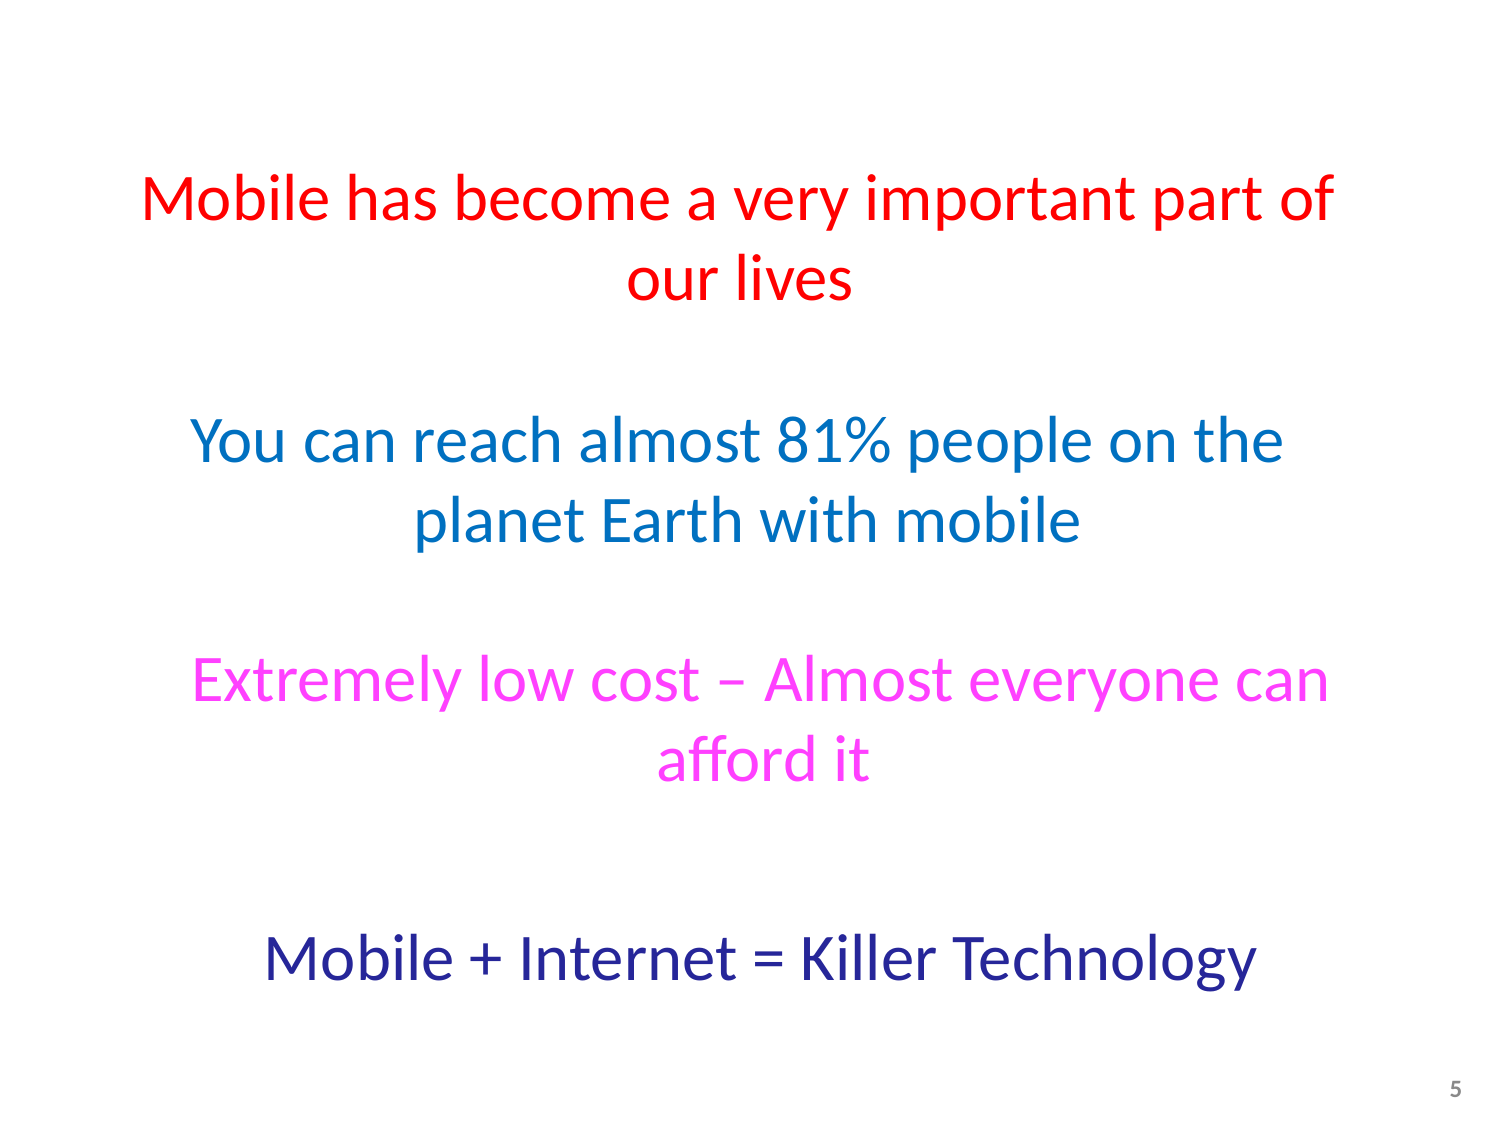

# Mobile has become a very important part of our lives
You can reach almost 81% people on the planet Earth with mobile
Extremely low cost – Almost everyone can afford it
Mobile + Internet = Killer Technology